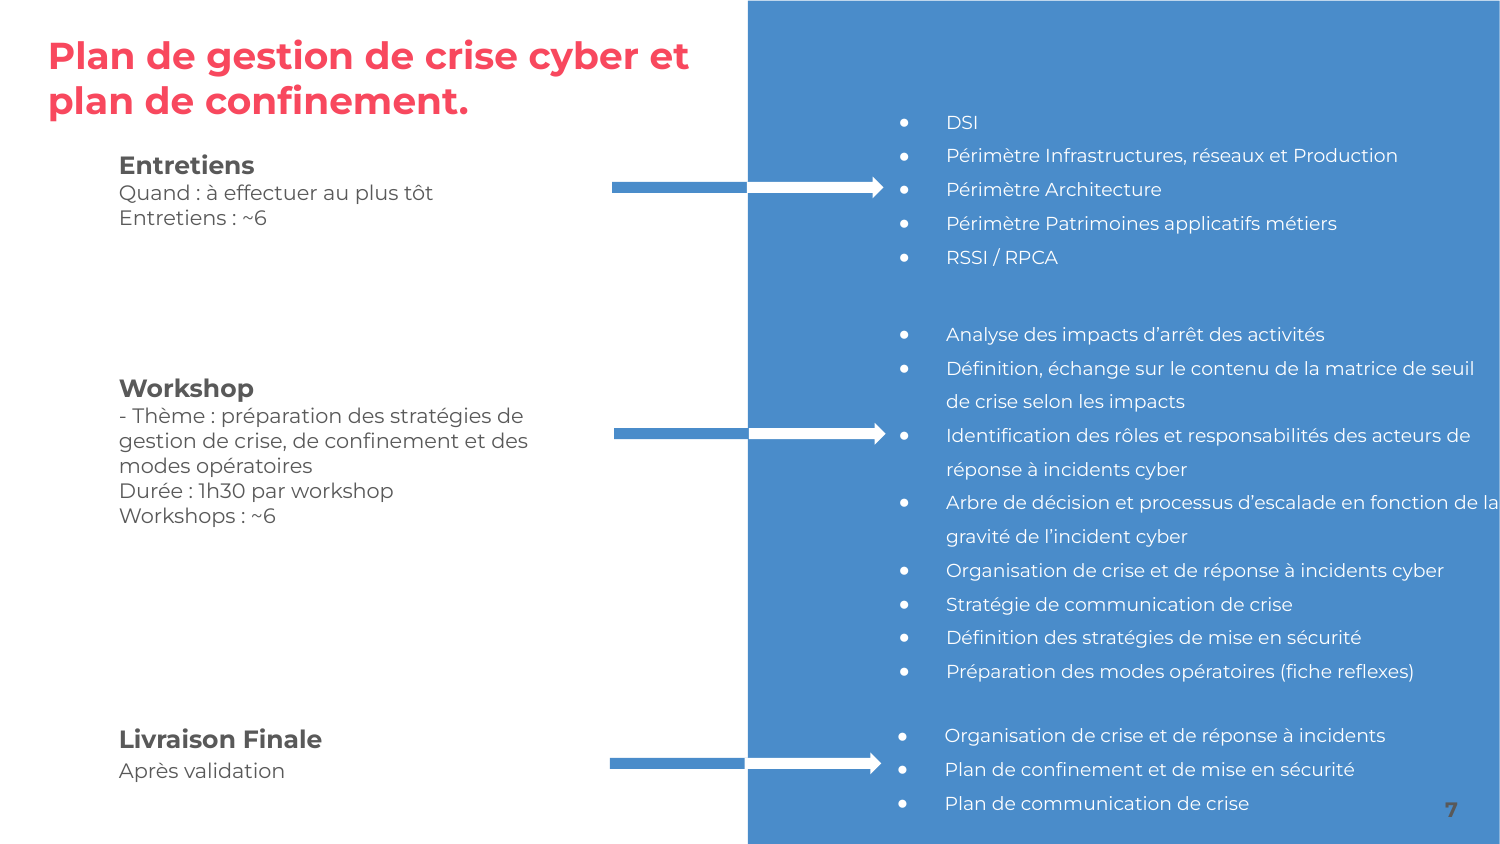

Plan de gestion de crise cyber et plan de confinement.
DSI
Périmètre Infrastructures, réseaux et Production
Périmètre Architecture
Périmètre Patrimoines applicatifs métiers
RSSI / RPCA
Entretiens
Quand : à effectuer au plus tôt
Entretiens : ~6

Analyse des impacts d’arrêt des activités
Définition, échange sur le contenu de la matrice de seuil de crise selon les impacts
Identification des rôles et responsabilités des acteurs de réponse à incidents cyber
Arbre de décision et processus d’escalade en fonction de la gravité de l’incident cyber
Organisation de crise et de réponse à incidents cyber
Stratégie de communication de crise
Définition des stratégies de mise en sécurité
Préparation des modes opératoires (fiche reflexes)
Workshop
- Thème : préparation des stratégies de gestion de crise, de confinement et des modes opératoires
Durée : 1h30 par workshop
Workshops : ~6

Organisation de crise et de réponse à incidents
Plan de confinement et de mise en sécurité
Plan de communication de crise
Livraison Finale
Après validation

7